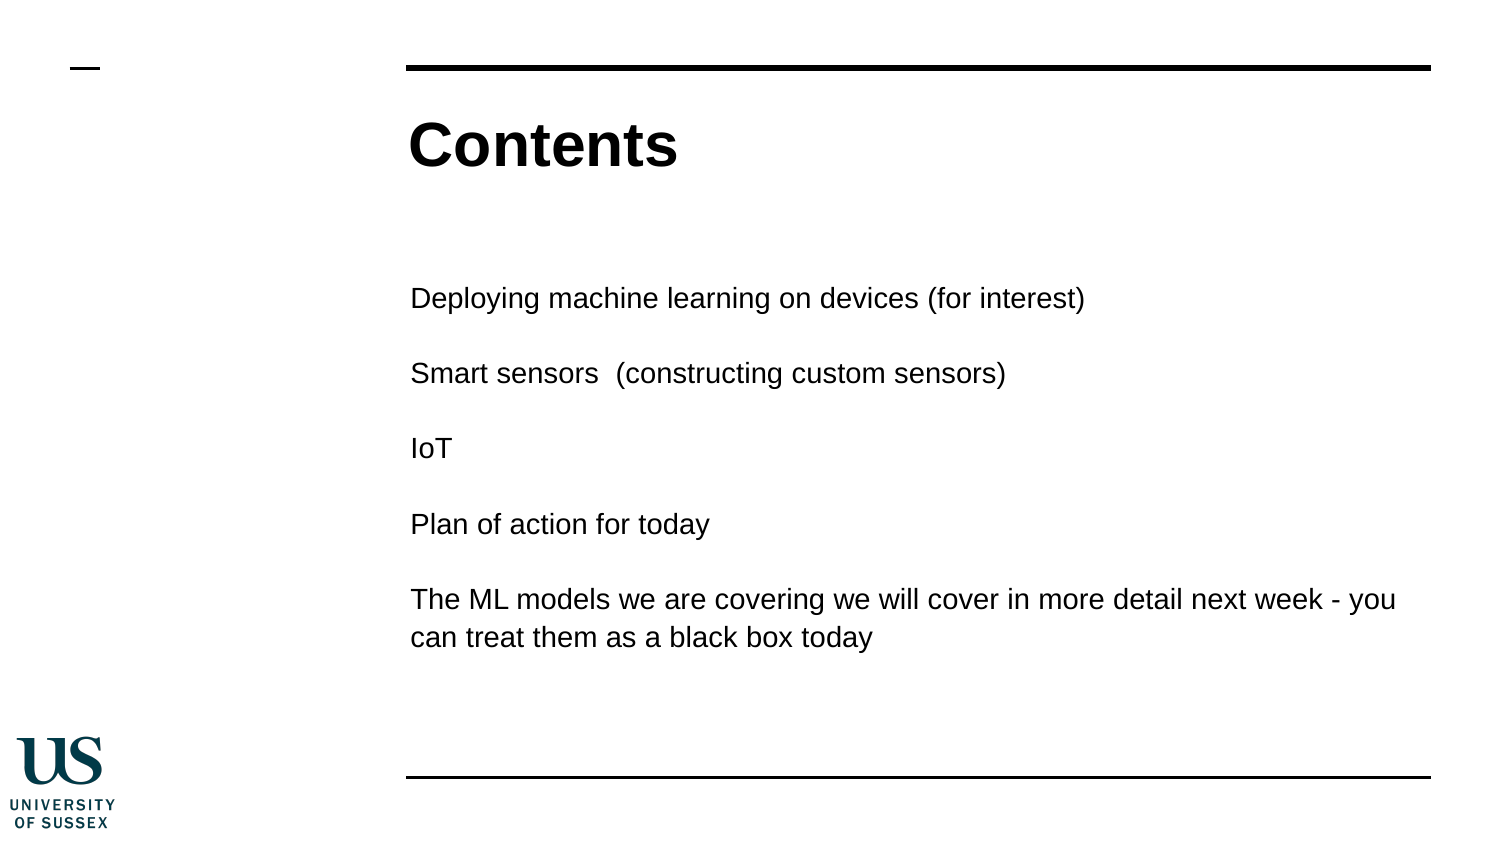

# Contents
Deploying machine learning on devices (for interest)

Smart sensors  (constructing custom sensors)

IoT

Plan of action for today

The ML models we are covering we will cover in more detail next week - you can treat them as a black box today